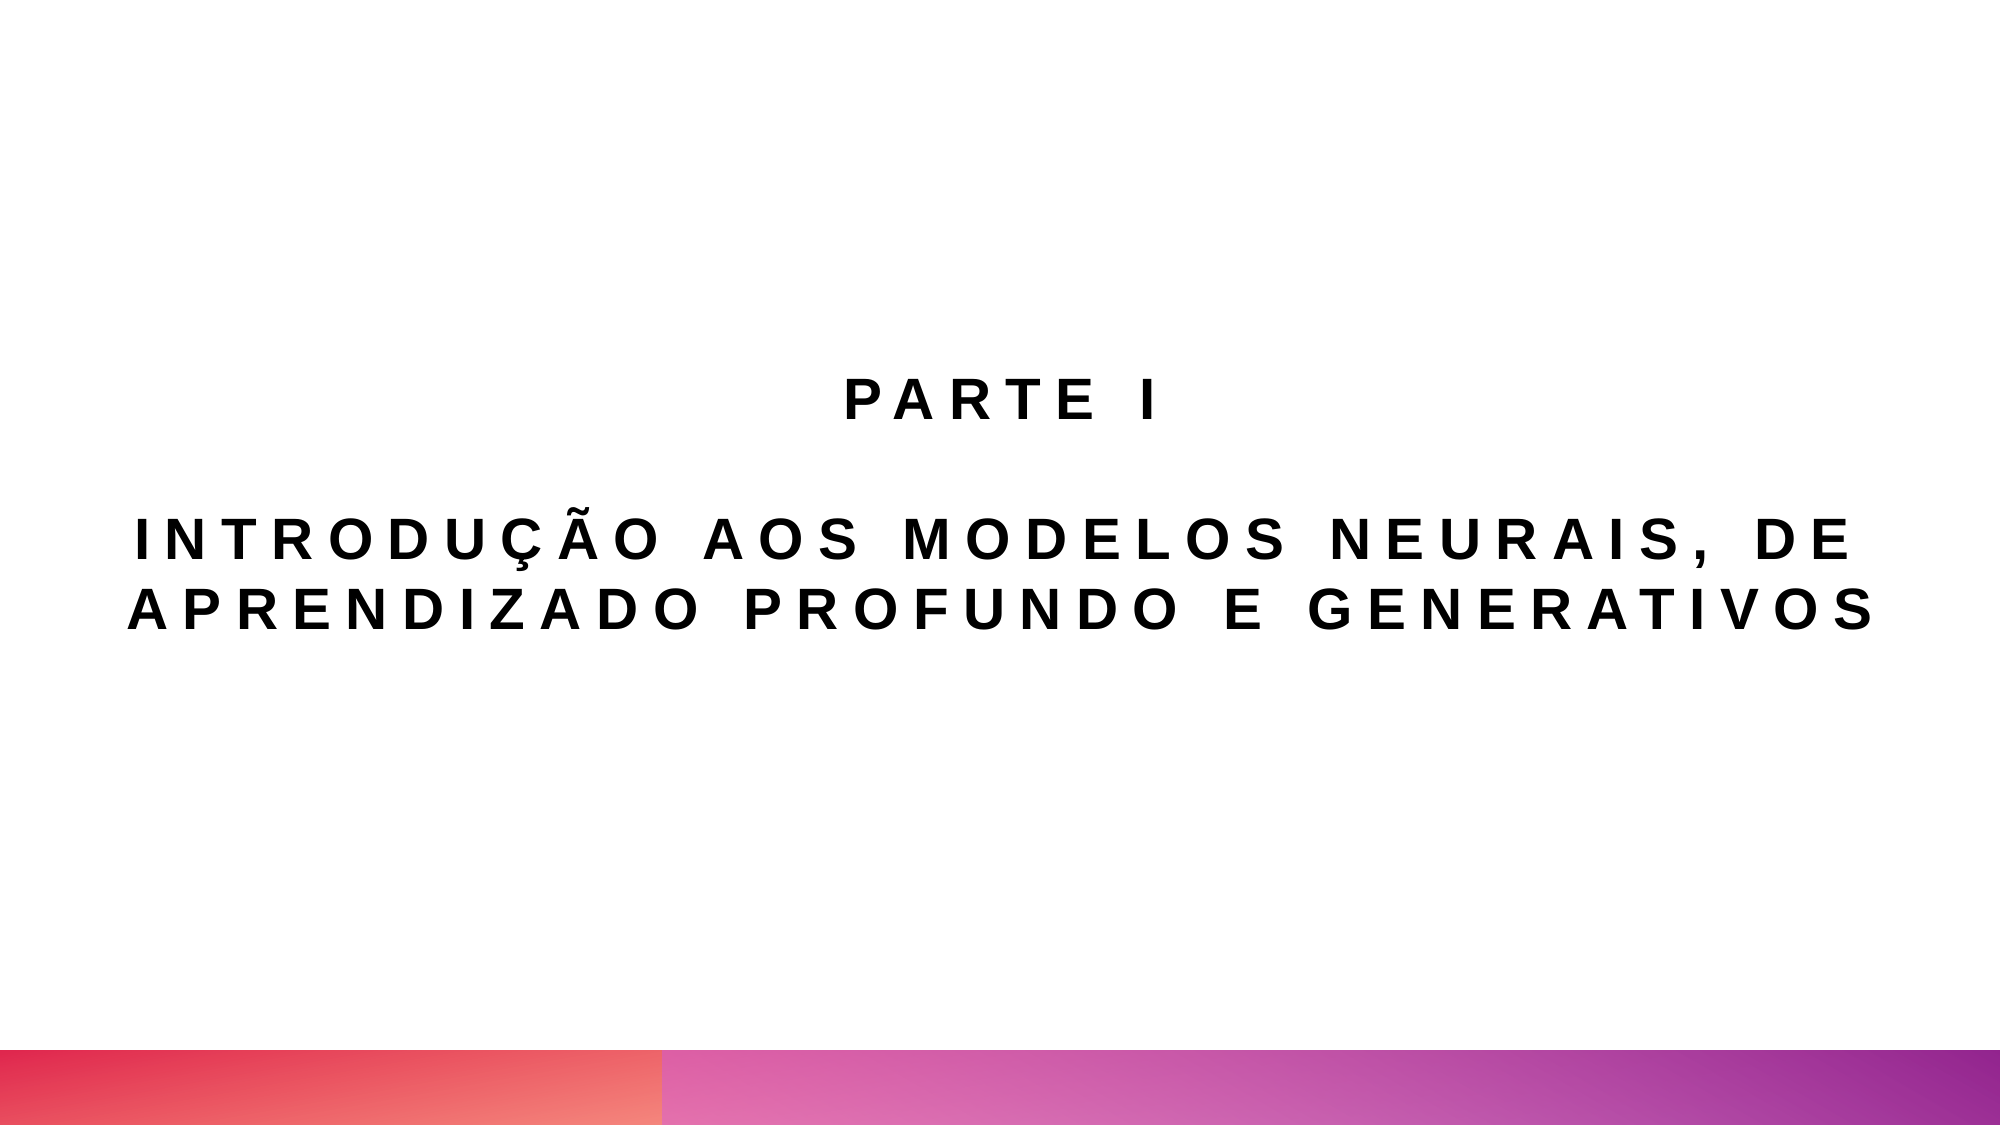

PARTE I

Introdução aos Modelos Neurais, de Aprendizado Profundo e Generativos